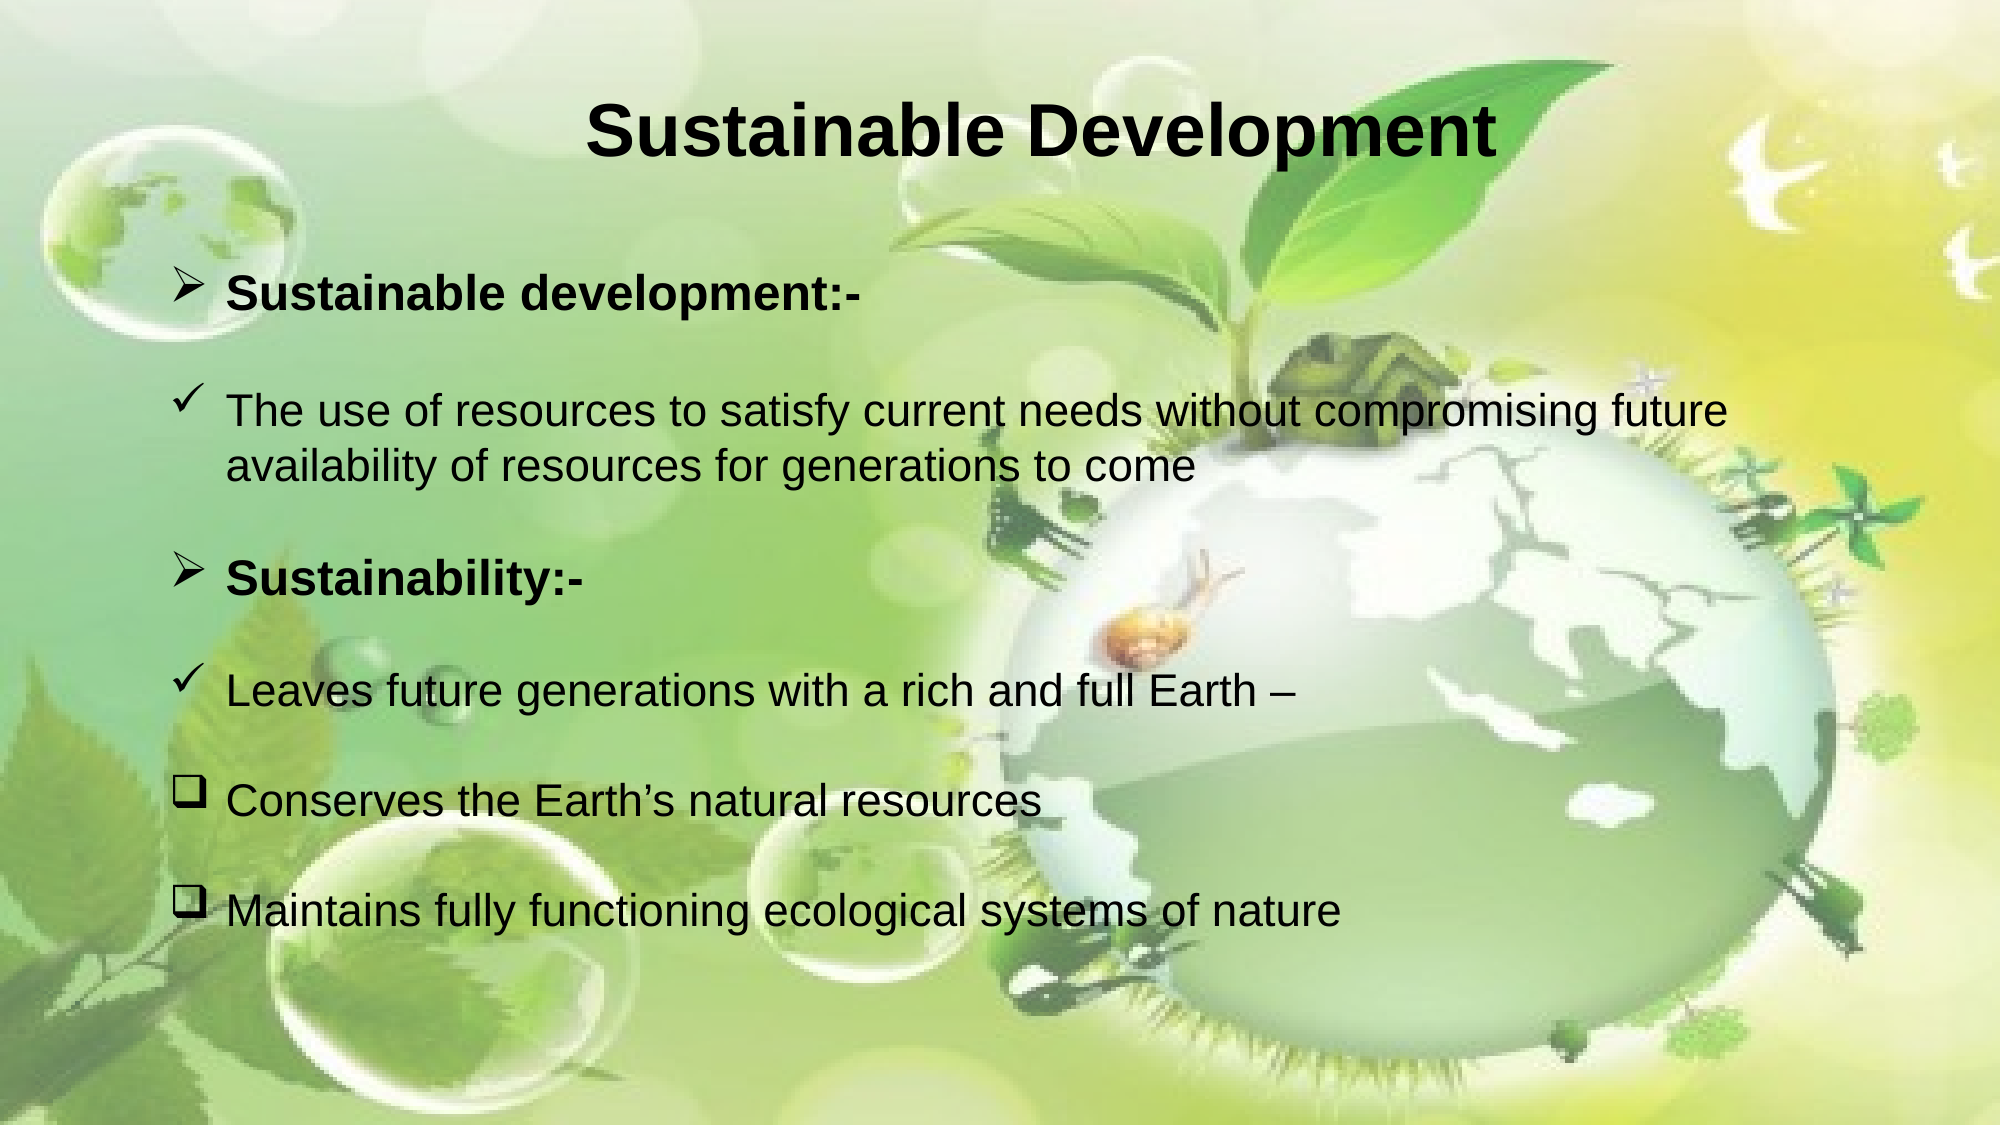

Sustainable Development
Sustainable development:-

The use of resources to satisfy current needs without compromising future availability of resources for generations to come

Sustainability:-

Leaves future generations with a rich and full Earth –

Conserves the Earth’s natural resources

Maintains fully functioning ecological systems of nature